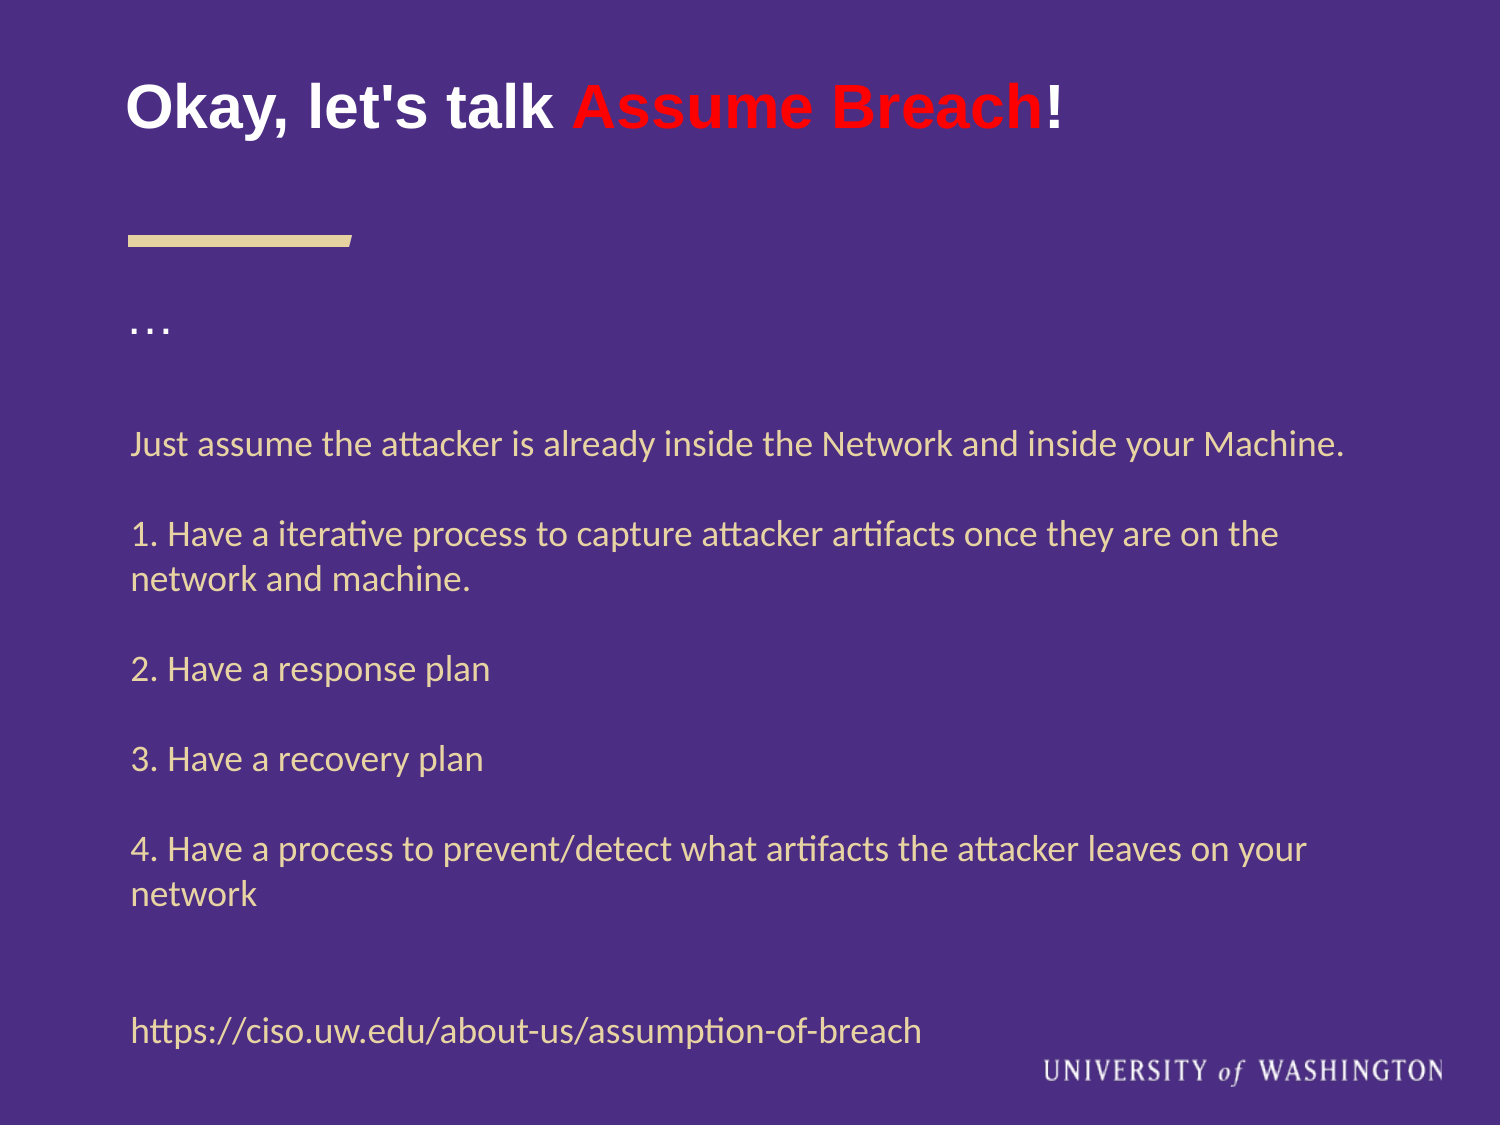

# Okay, let's talk Assume Breach!
…
Just assume the attacker is already inside the Network and inside your Machine.

1. Have a iterative process to capture attacker artifacts once they are on the network and machine.

2. Have a response plan

3. Have a recovery plan

4. Have a process to prevent/detect what artifacts the attacker leaves on your network

https://ciso.uw.edu/about-us/assumption-of-breach